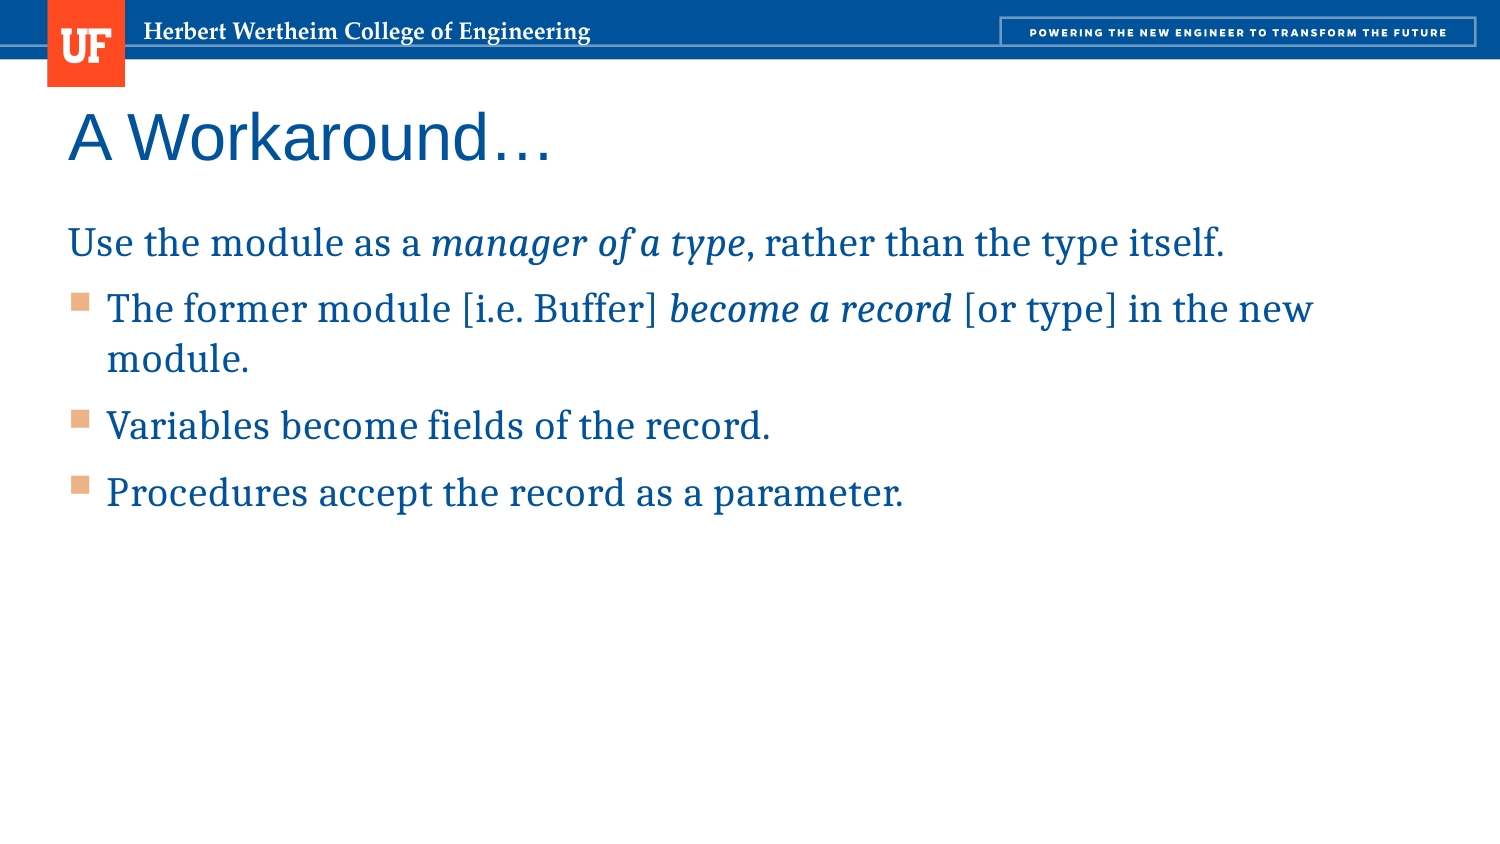

# A Workaround…
Use the module as a manager of a type, rather than the type itself.
The former module [i.e. Buffer] become a record [or type] in the new module.
Variables become fields of the record.
Procedures accept the record as a parameter.